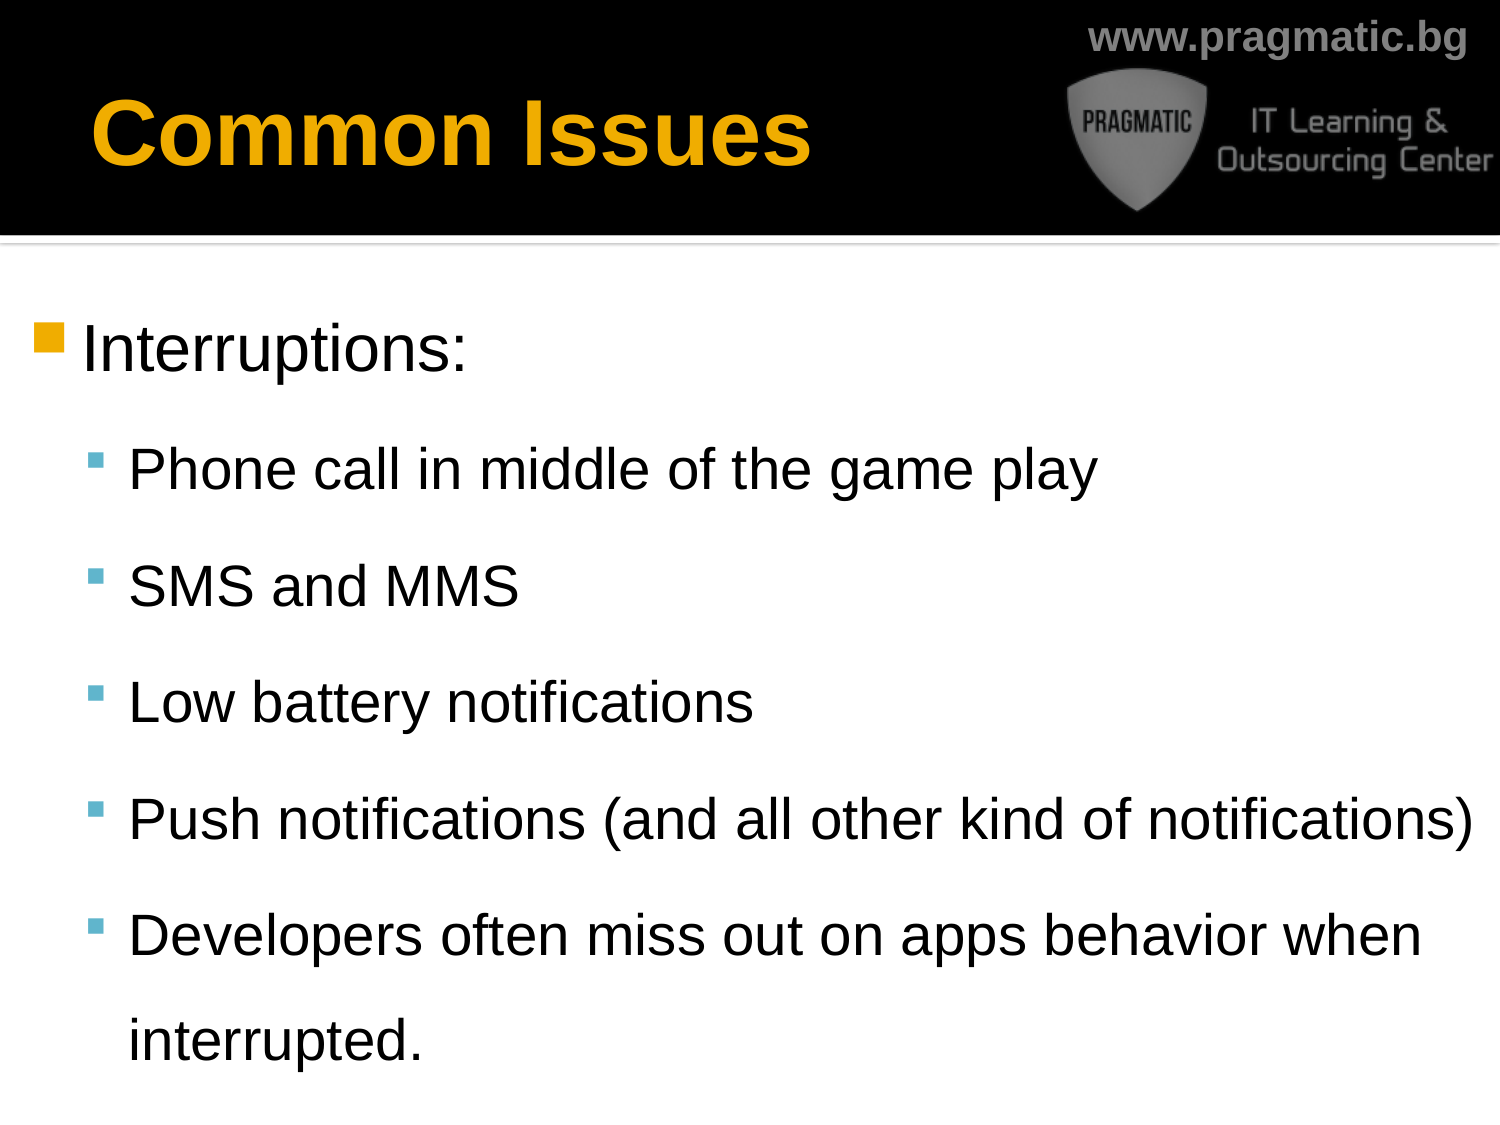

# Common Issues
Interruptions:
Phone call in middle of the game play
SMS and MMS
Low battery notifications
Push notifications (and all other kind of notifications)
Developers often miss out on apps behavior when interrupted.